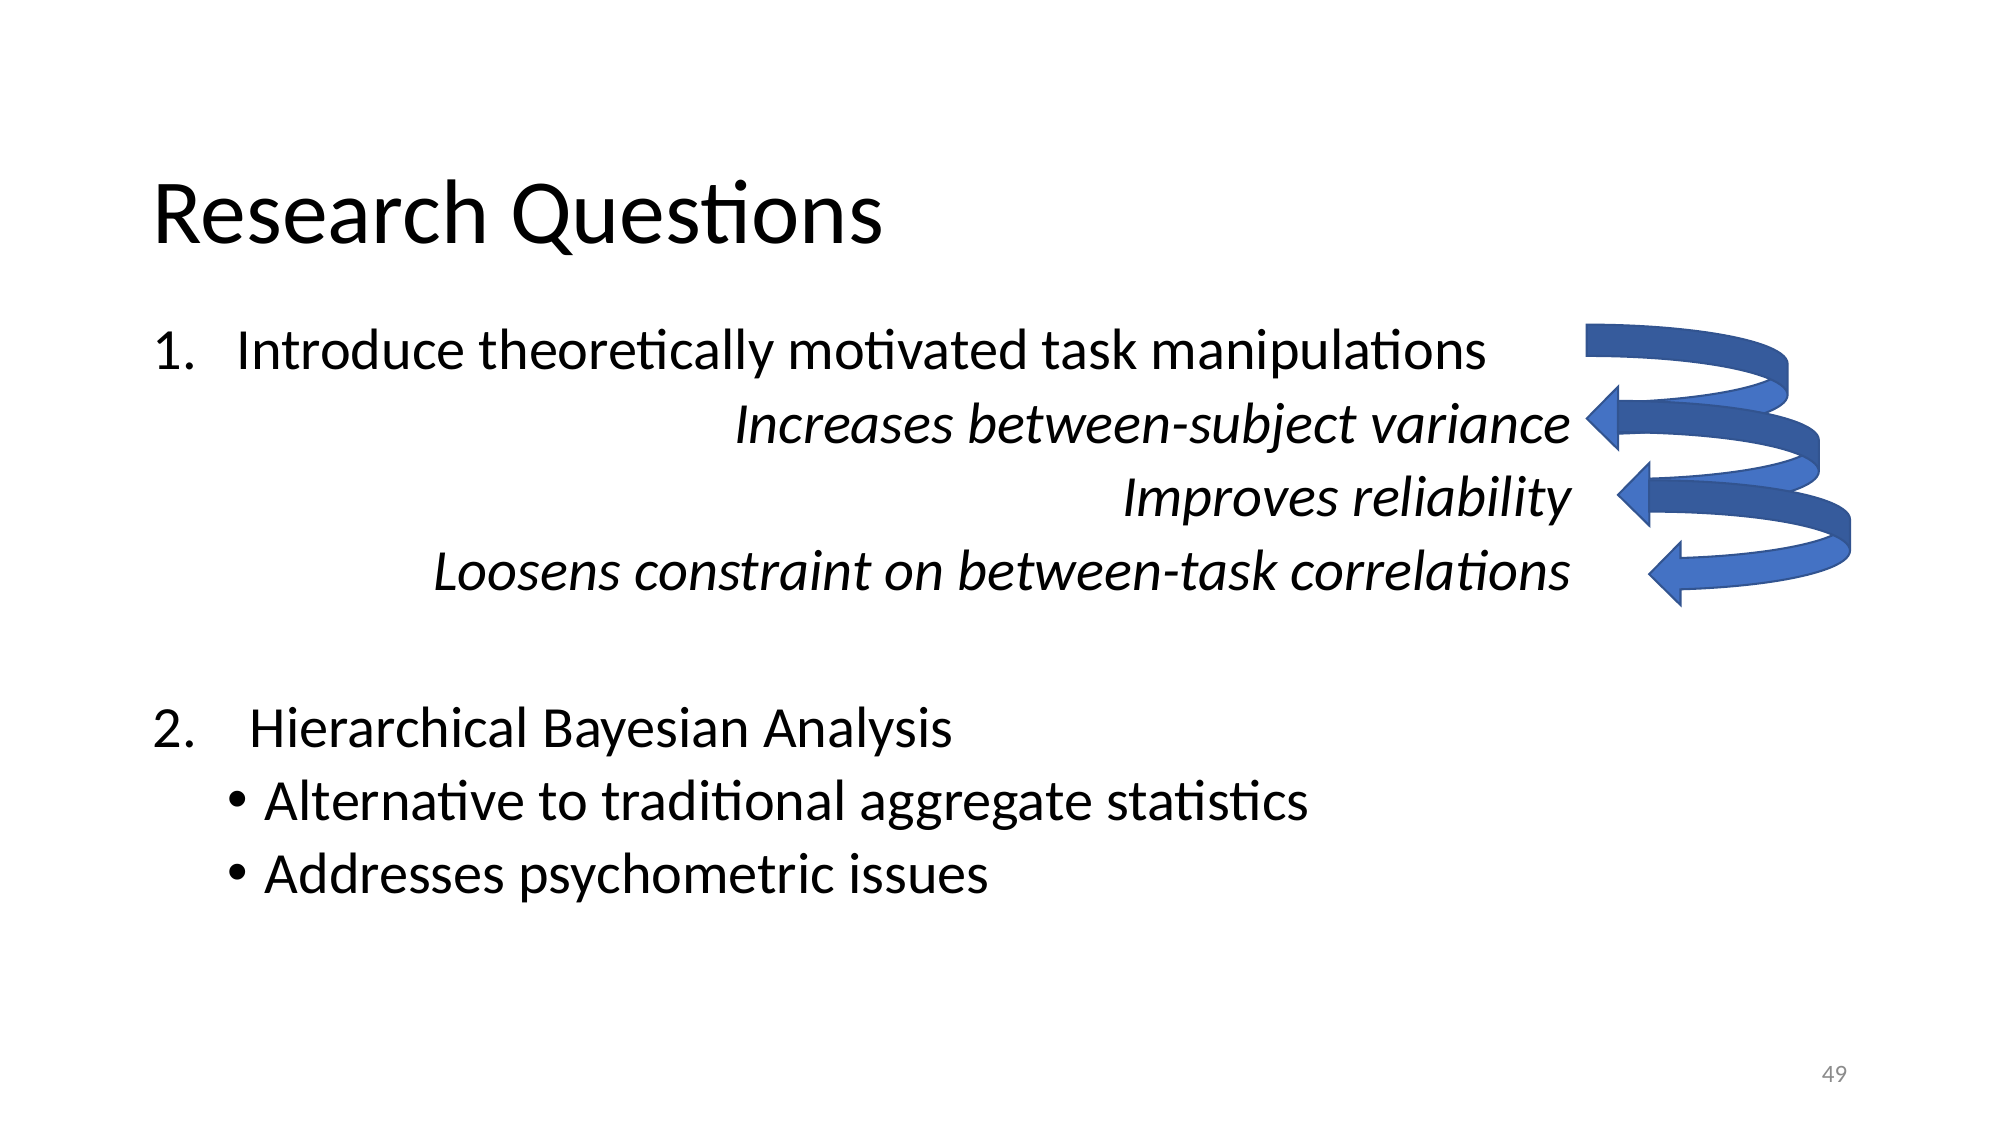

Research Questions
Introduce theoretically motivated task manipulations
Increases between-subject variance
Improves reliability
Loosens constraint on between-task correlations

 Hierarchical Bayesian Analysis
Alternative to traditional aggregate statistics
Addresses psychometric issues

49